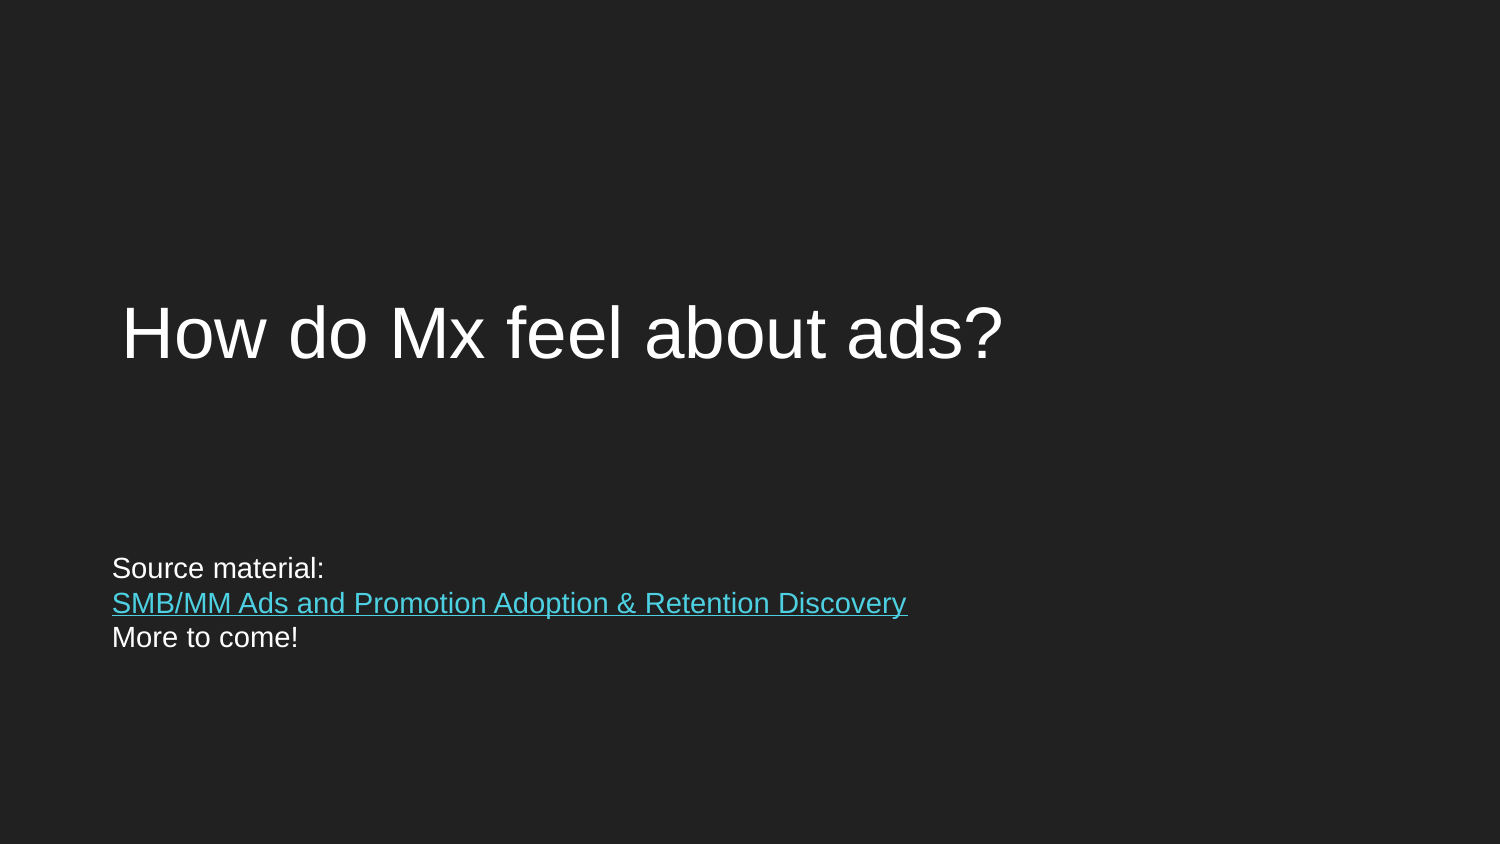

How do Mx feel about ads?
Source material:
SMB/MM Ads and Promotion Adoption & Retention Discovery
More to come!